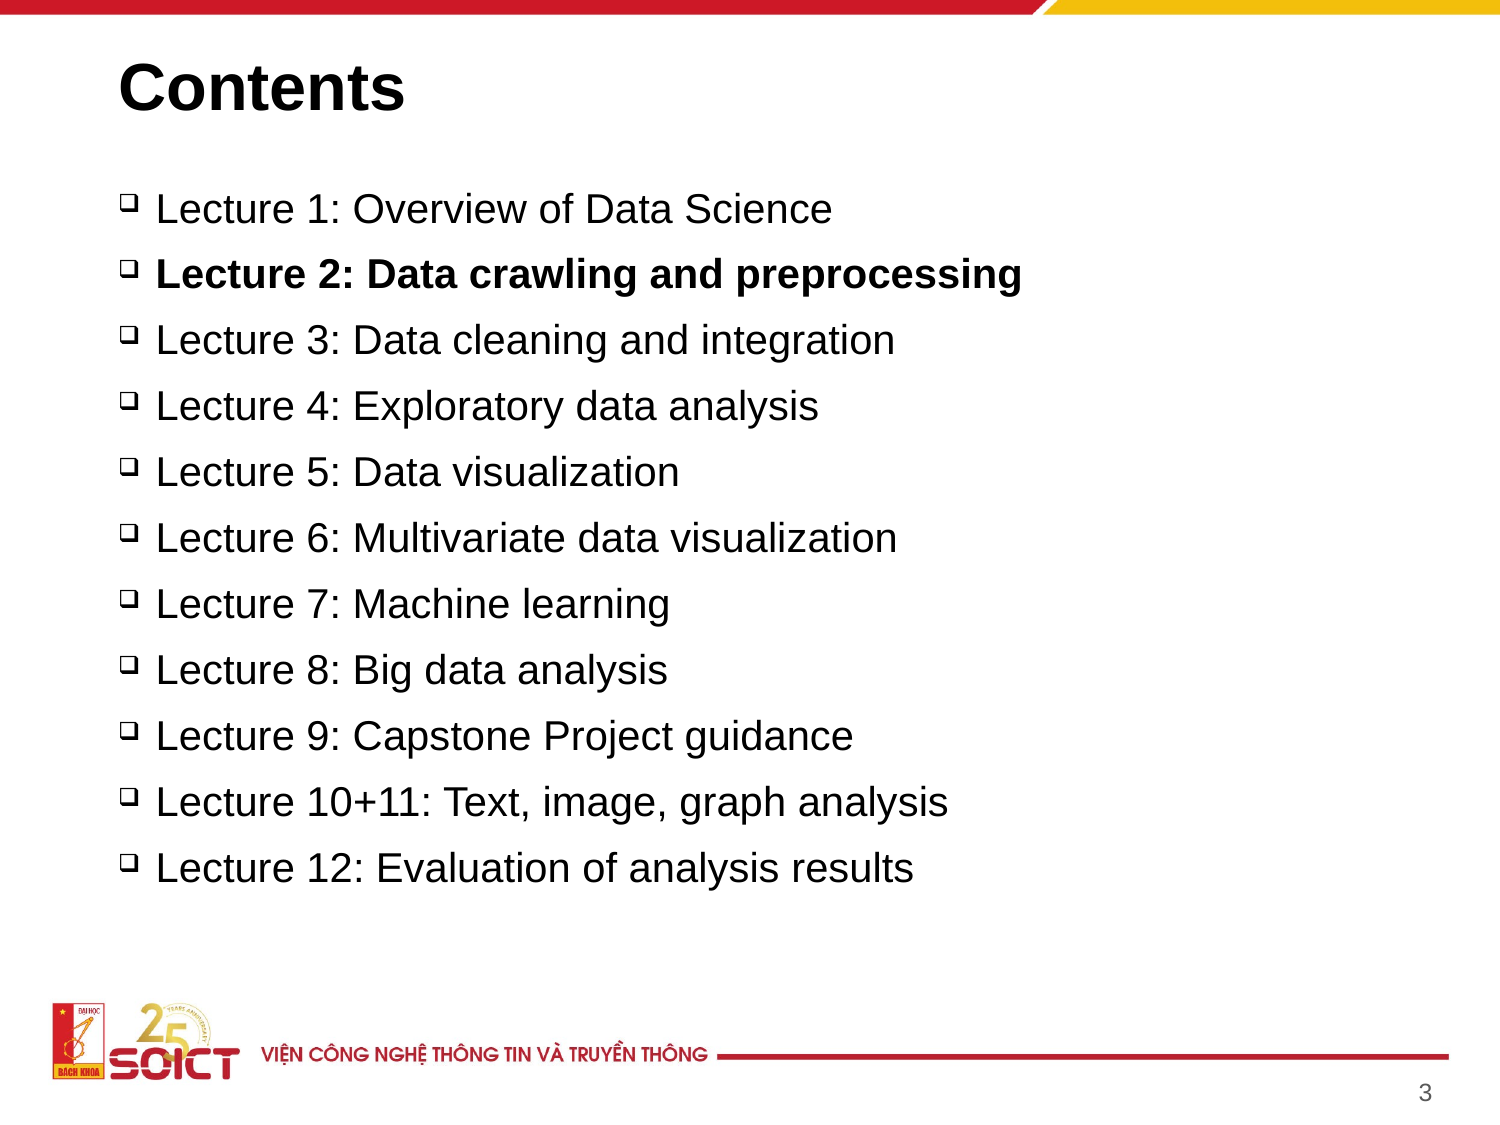

# Contents
Lecture 1: Overview of Data Science
Lecture 2: Data crawling and preprocessing
Lecture 3: Data cleaning and integration
Lecture 4: Exploratory data analysis
Lecture 5: Data visualization
Lecture 6: Multivariate data visualization
Lecture 7: Machine learning
Lecture 8: Big data analysis
Lecture 9: Capstone Project guidance
Lecture 10+11: Text, image, graph analysis
Lecture 12: Evaluation of analysis results
3